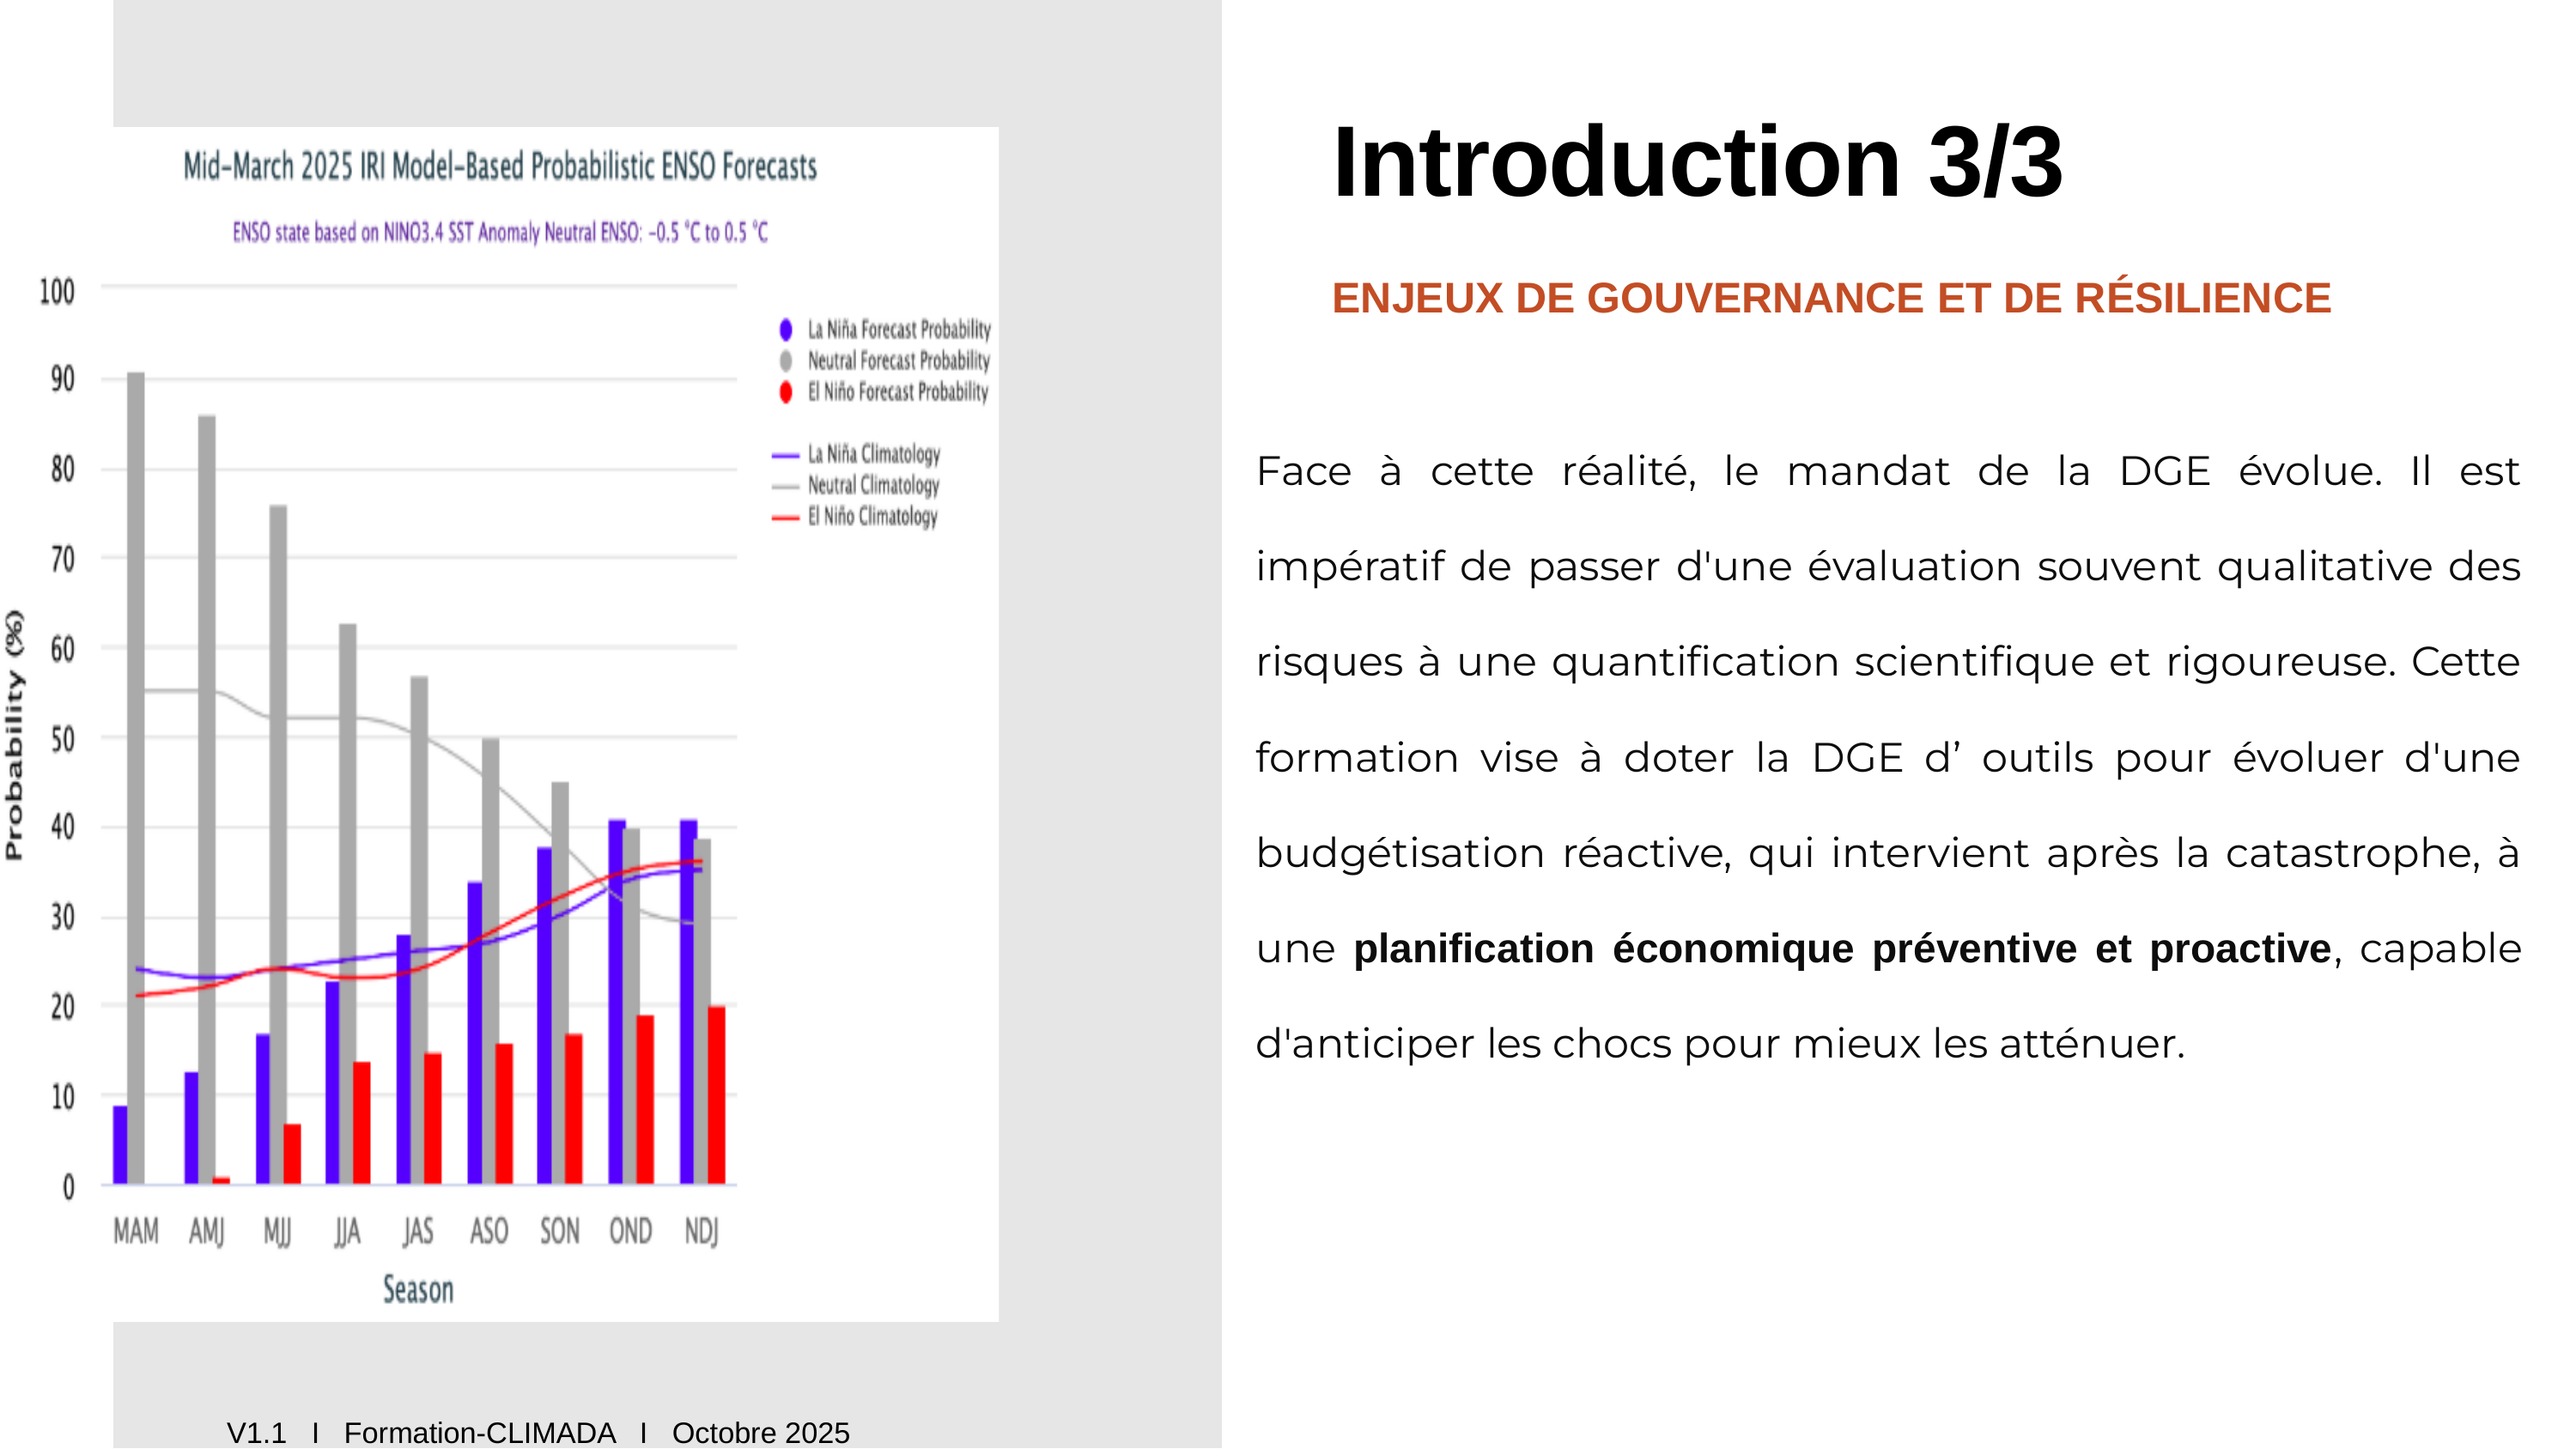

Introduction 3/3

ENJEUX DE GOUVERNANCE ET DE RÉSILIENCE
Face à cette réalité, le mandat de la DGE évolue. Il est impératif de passer d'une évaluation souvent qualitative des risques à une quantification scientifique et rigoureuse. Cette formation vise à doter la DGE d’ outils pour évoluer d'une budgétisation réactive, qui intervient après la catastrophe, à une planification économique préventive et proactive, capable d'anticiper les chocs pour mieux les atténuer.
V1.1   I   Formation-CLIMADA   I   Octobre 2025